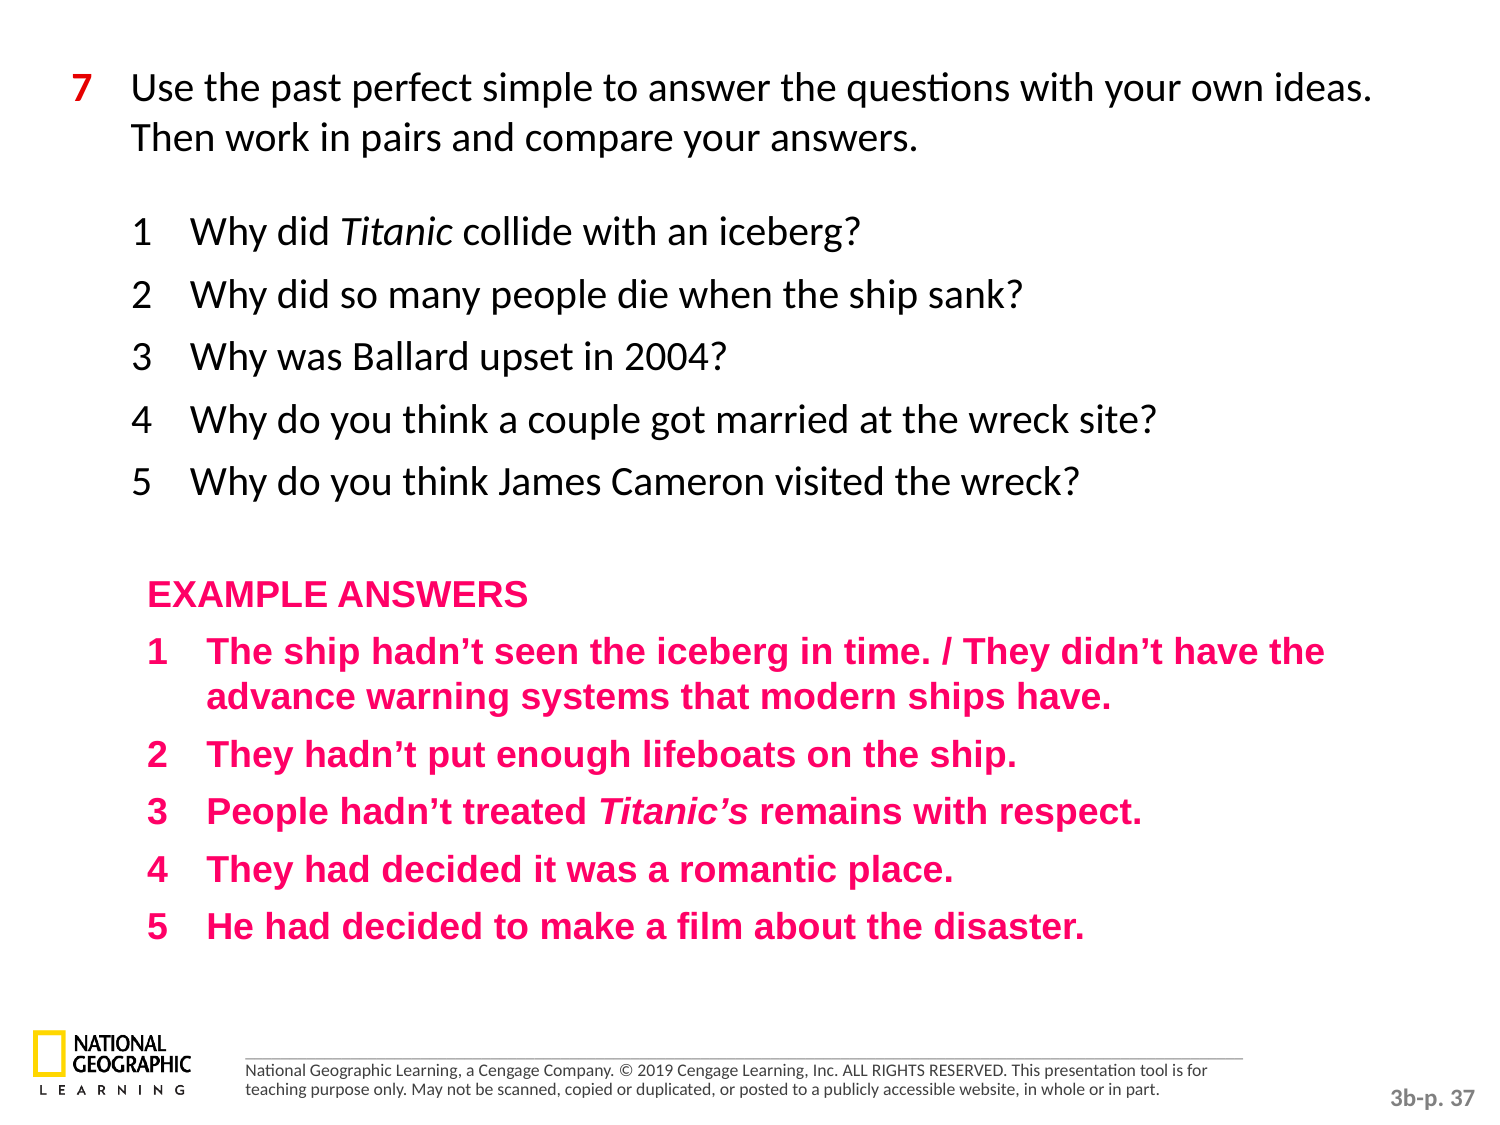

7 	Use the past perfect simple to answer the questions with your own ideas. Then work in pairs and compare your answers.
1 	Why did Titanic collide with an iceberg?
2 	Why did so many people die when the ship sank?
3 	Why was Ballard upset in 2004?
4 	Why do you think a couple got married at the wreck site?
5 	Why do you think James Cameron visited the wreck?
EXAMPLE ANSWERS
1 	The ship hadn’t seen the iceberg in time. / They didn’t have the advance warning systems that modern ships have.
2 	They hadn’t put enough lifeboats on the ship.
3 	People hadn’t treated Titanic’s remains with respect.
4 	They had decided it was a romantic place.
5 	He had decided to make a film about the disaster.
3b-p. 37